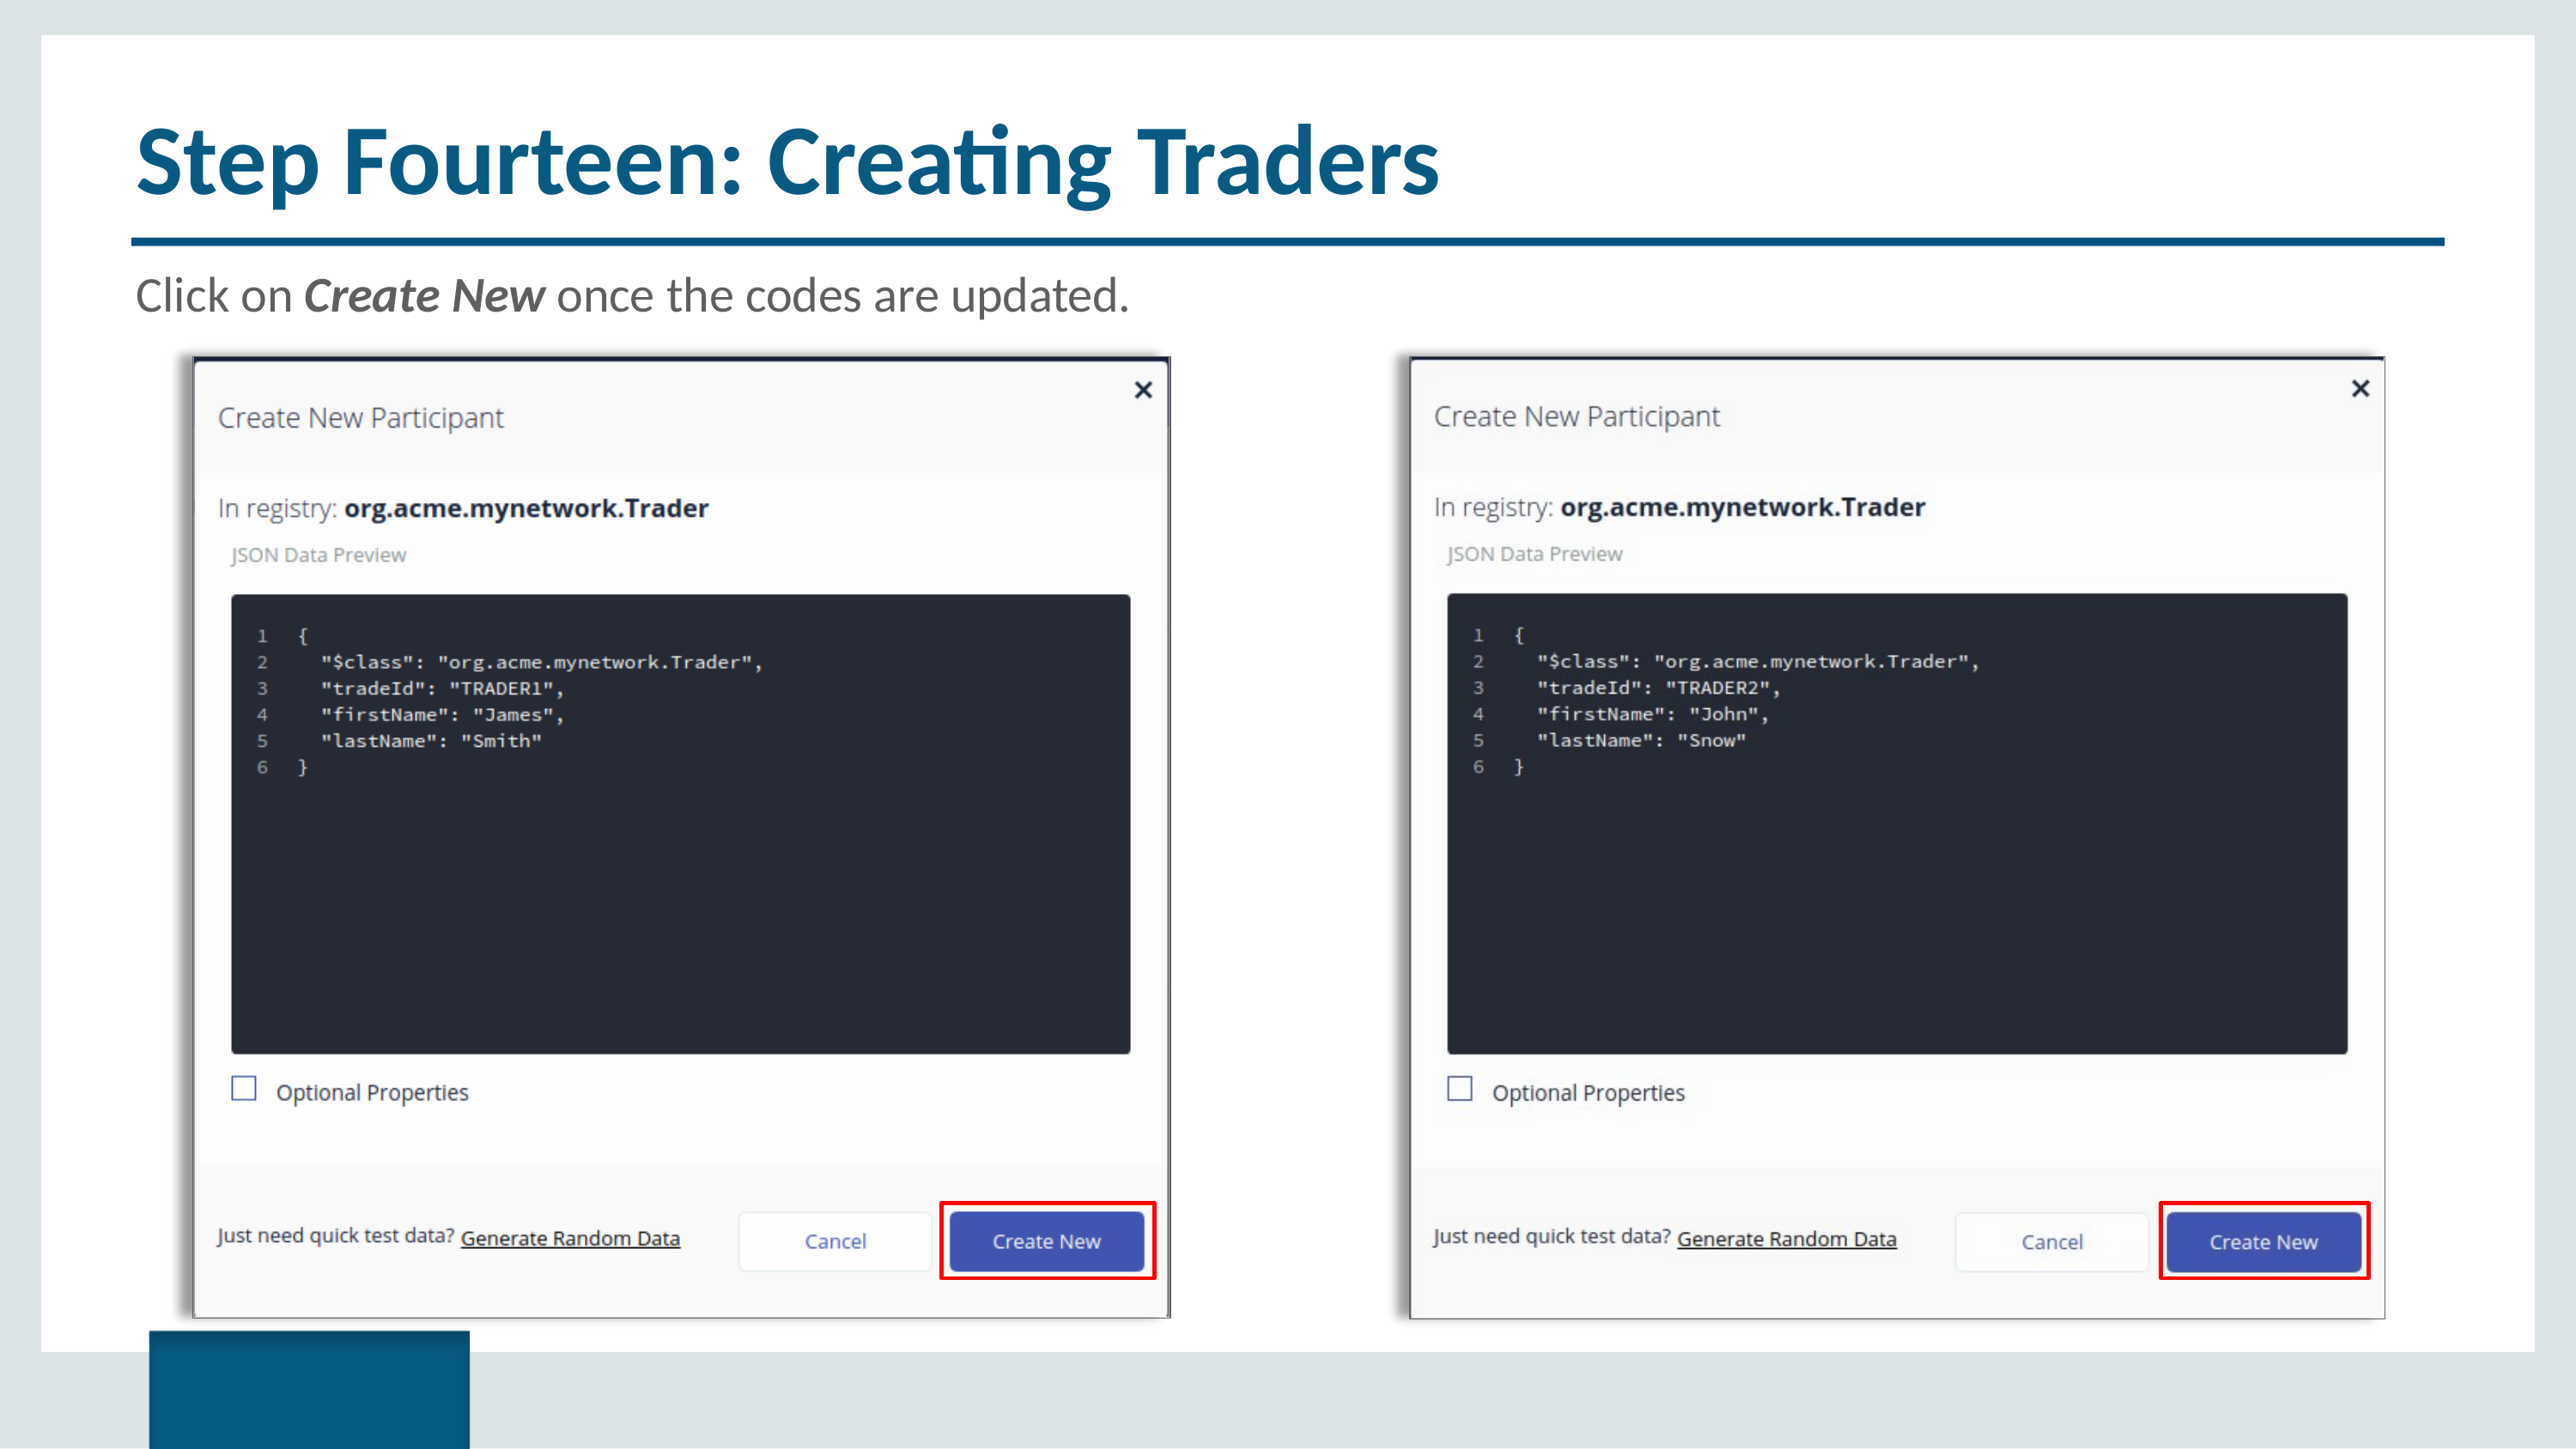

# Step Fourteen: Creating Traders

Click on Create New once the codes are updated.

Copyright © 2017, edureka and/or its affiliates. All rights reserved.